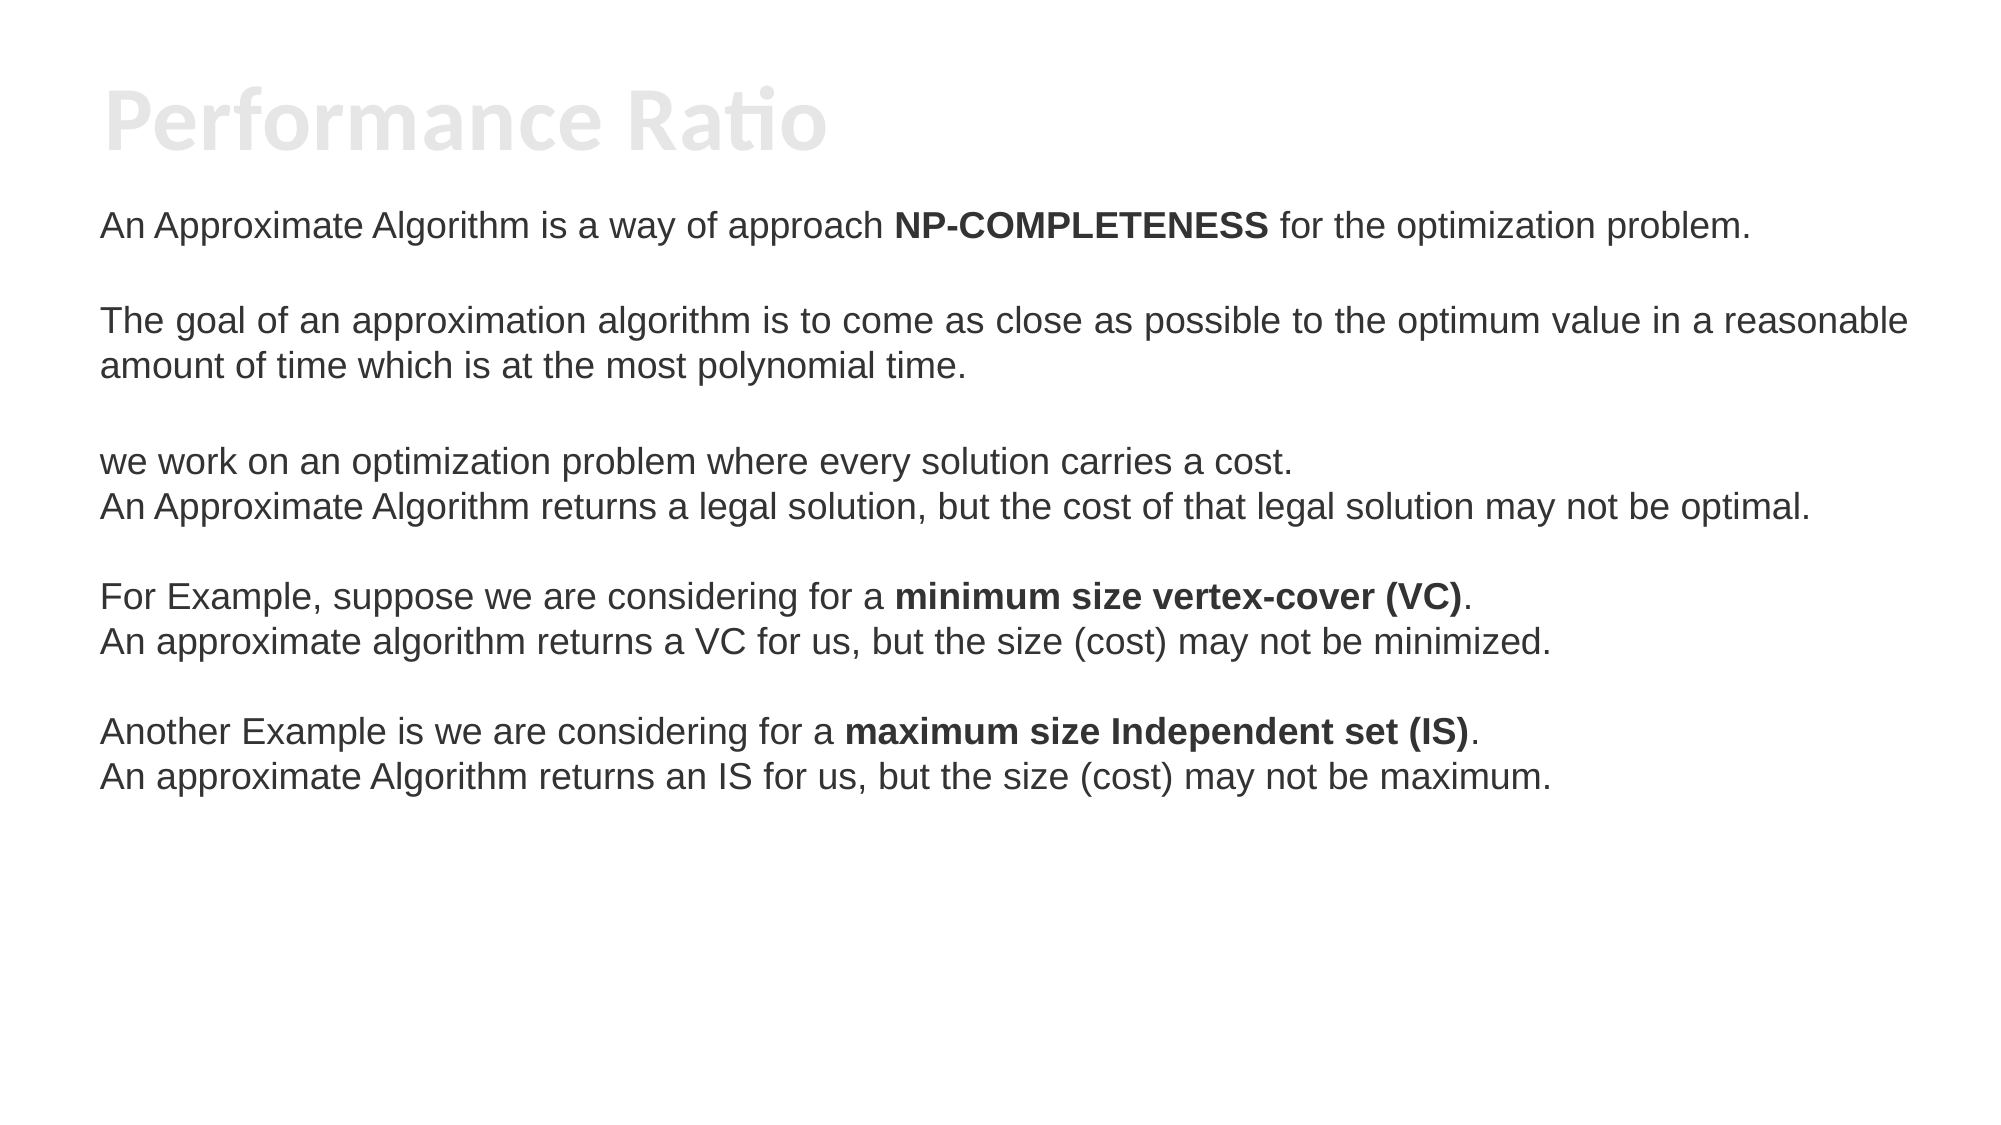

Performance Ratio
An Approximate Algorithm is a way of approach NP-COMPLETENESS for the optimization problem.
The goal of an approximation algorithm is to come as close as possible to the optimum value in a reasonable amount of time which is at the most polynomial time.
we work on an optimization problem where every solution carries a cost.
An Approximate Algorithm returns a legal solution, but the cost of that legal solution may not be optimal.

For Example, suppose we are considering for a minimum size vertex-cover (VC).
An approximate algorithm returns a VC for us, but the size (cost) may not be minimized.

Another Example is we are considering for a maximum size Independent set (IS).
An approximate Algorithm returns an IS for us, but the size (cost) may not be maximum.